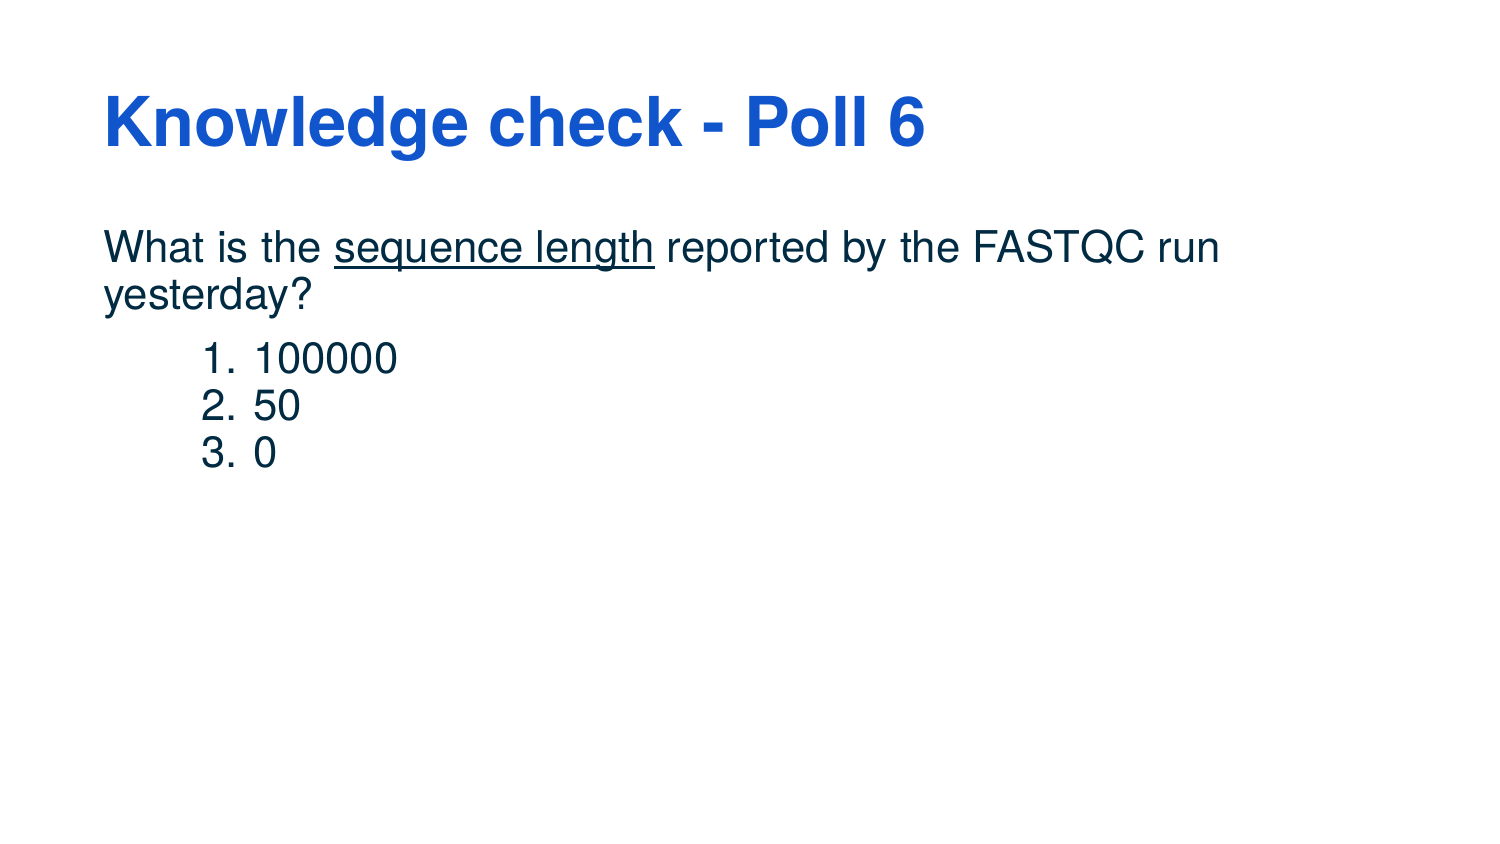

# Knowledge check - Poll 6
What is the sequence length reported by the FASTQC run yesterday?
100000
50
0